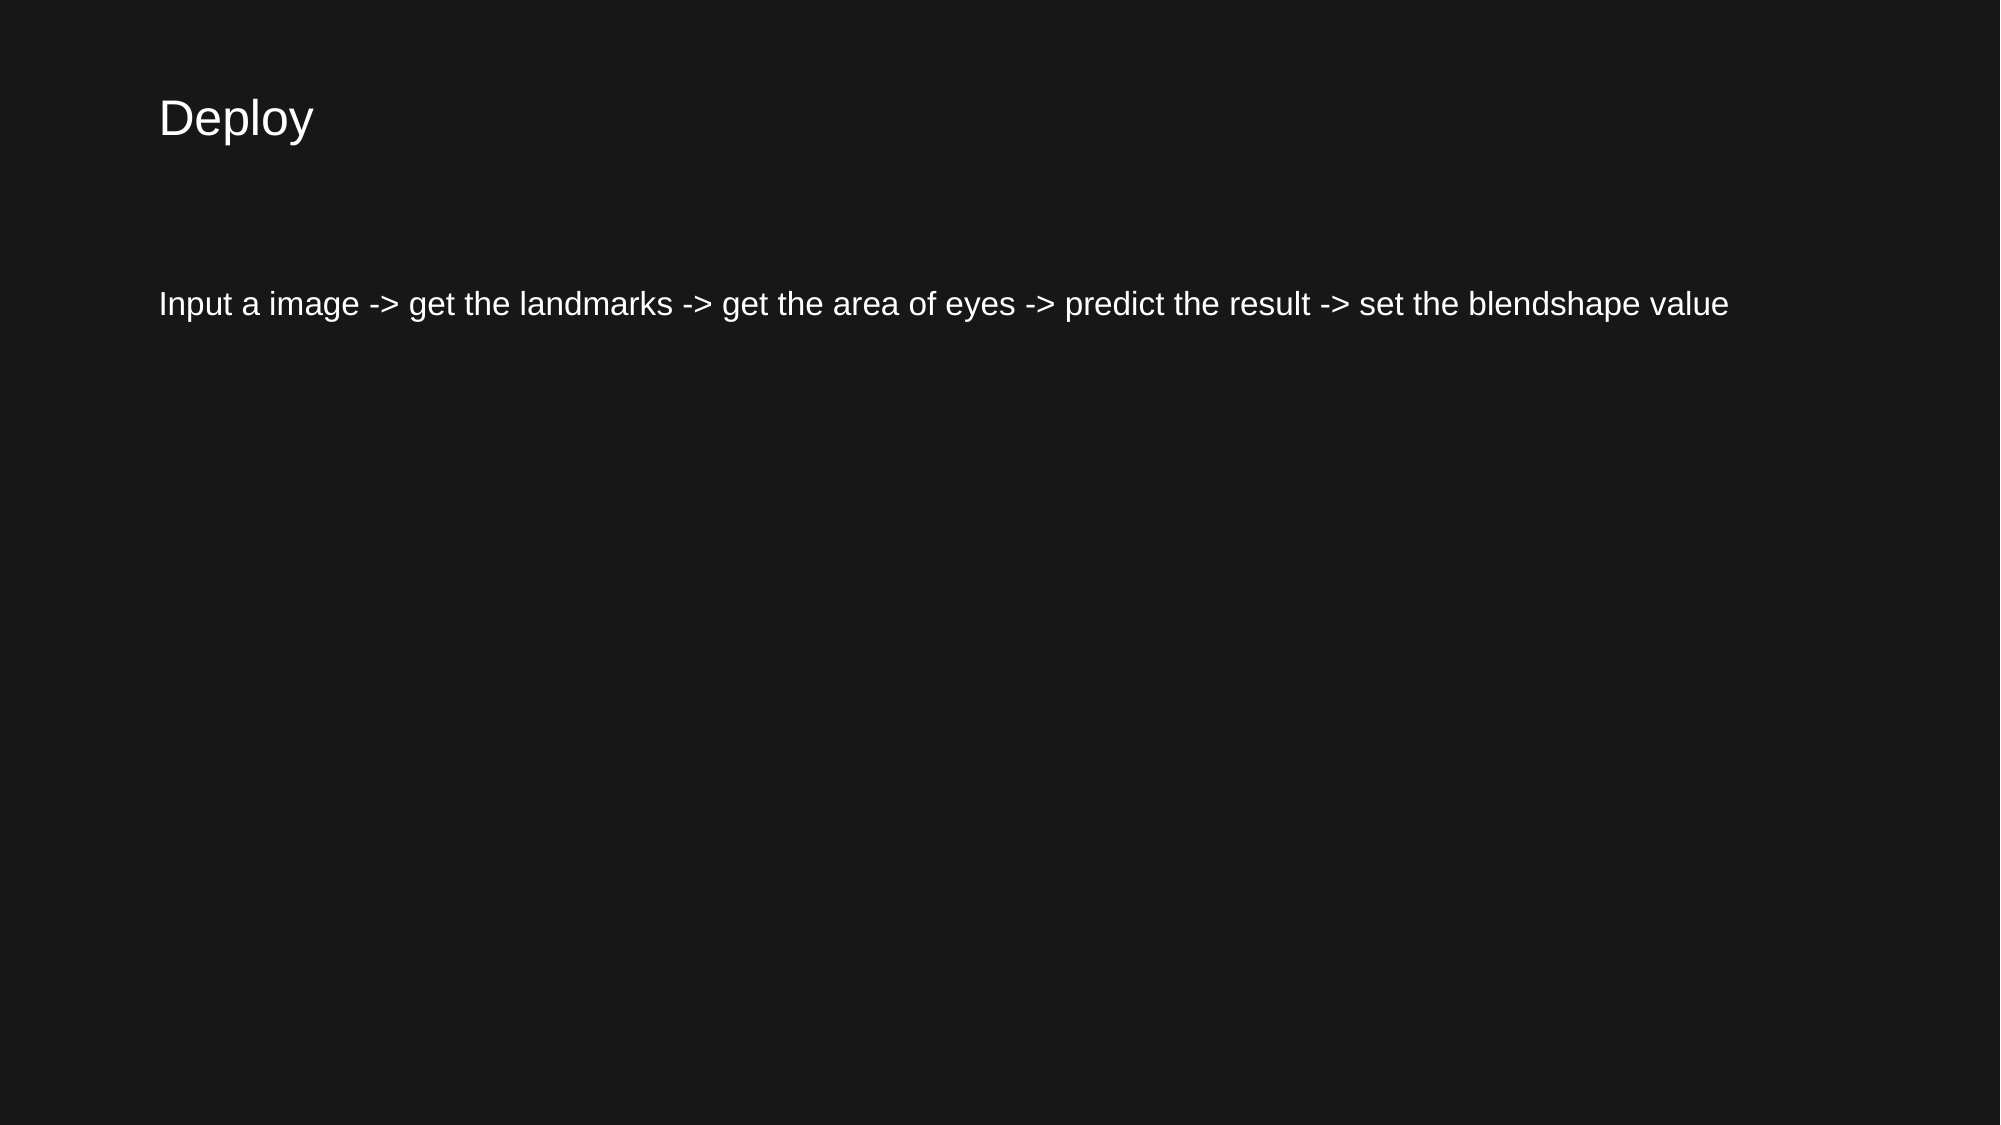

# Deploy
Input a image -> get the landmarks -> get the area of eyes -> predict the result -> set the blendshape value